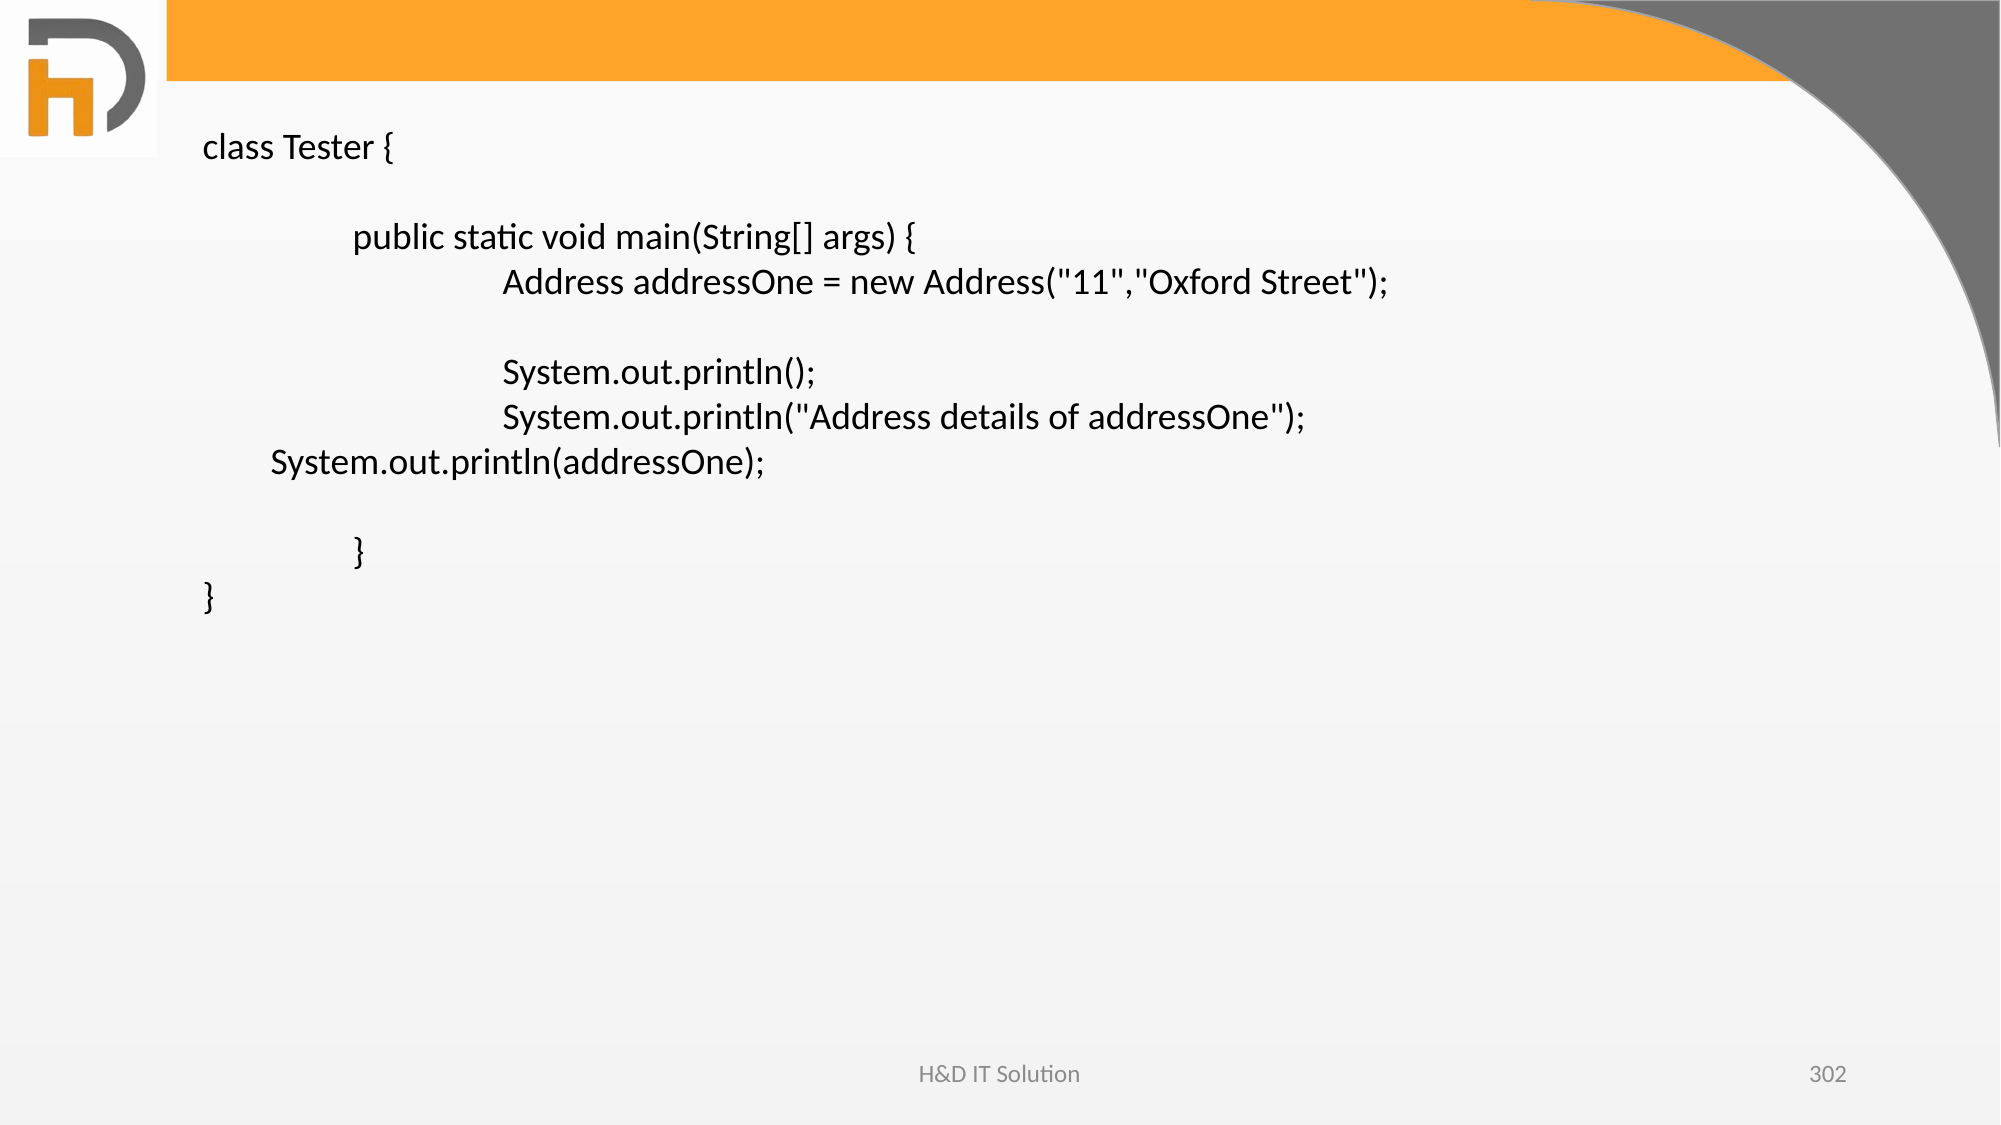

class Tester {

	public static void main(String[] args) {
		Address addressOne = new Address("11","Oxford Street");

		System.out.println();
		System.out.println("Address details of addressOne");
        System.out.println(addressOne);

	}
}
H&D IT Solution
302